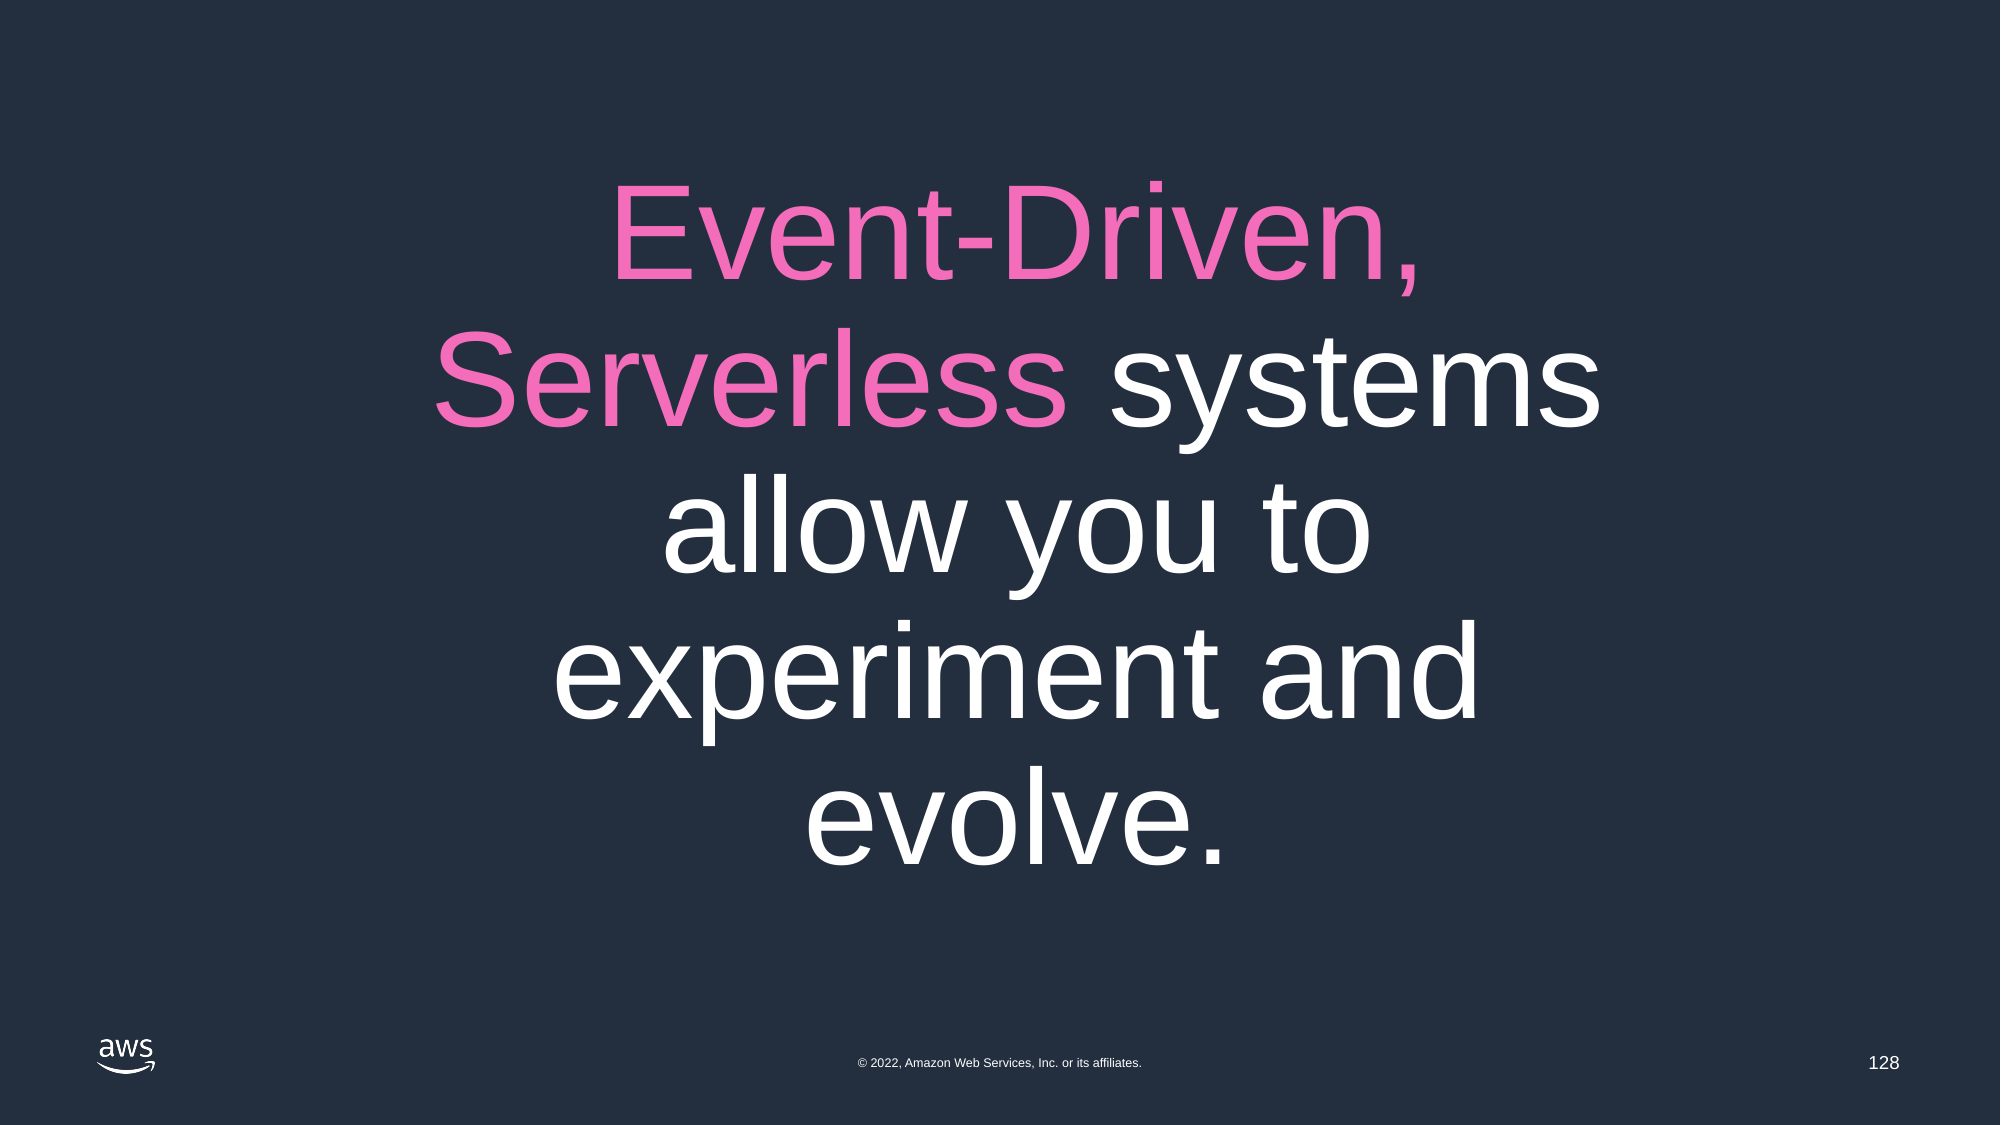

# Event-Driven, Serverless systems allow you to experiment and evolve.
128